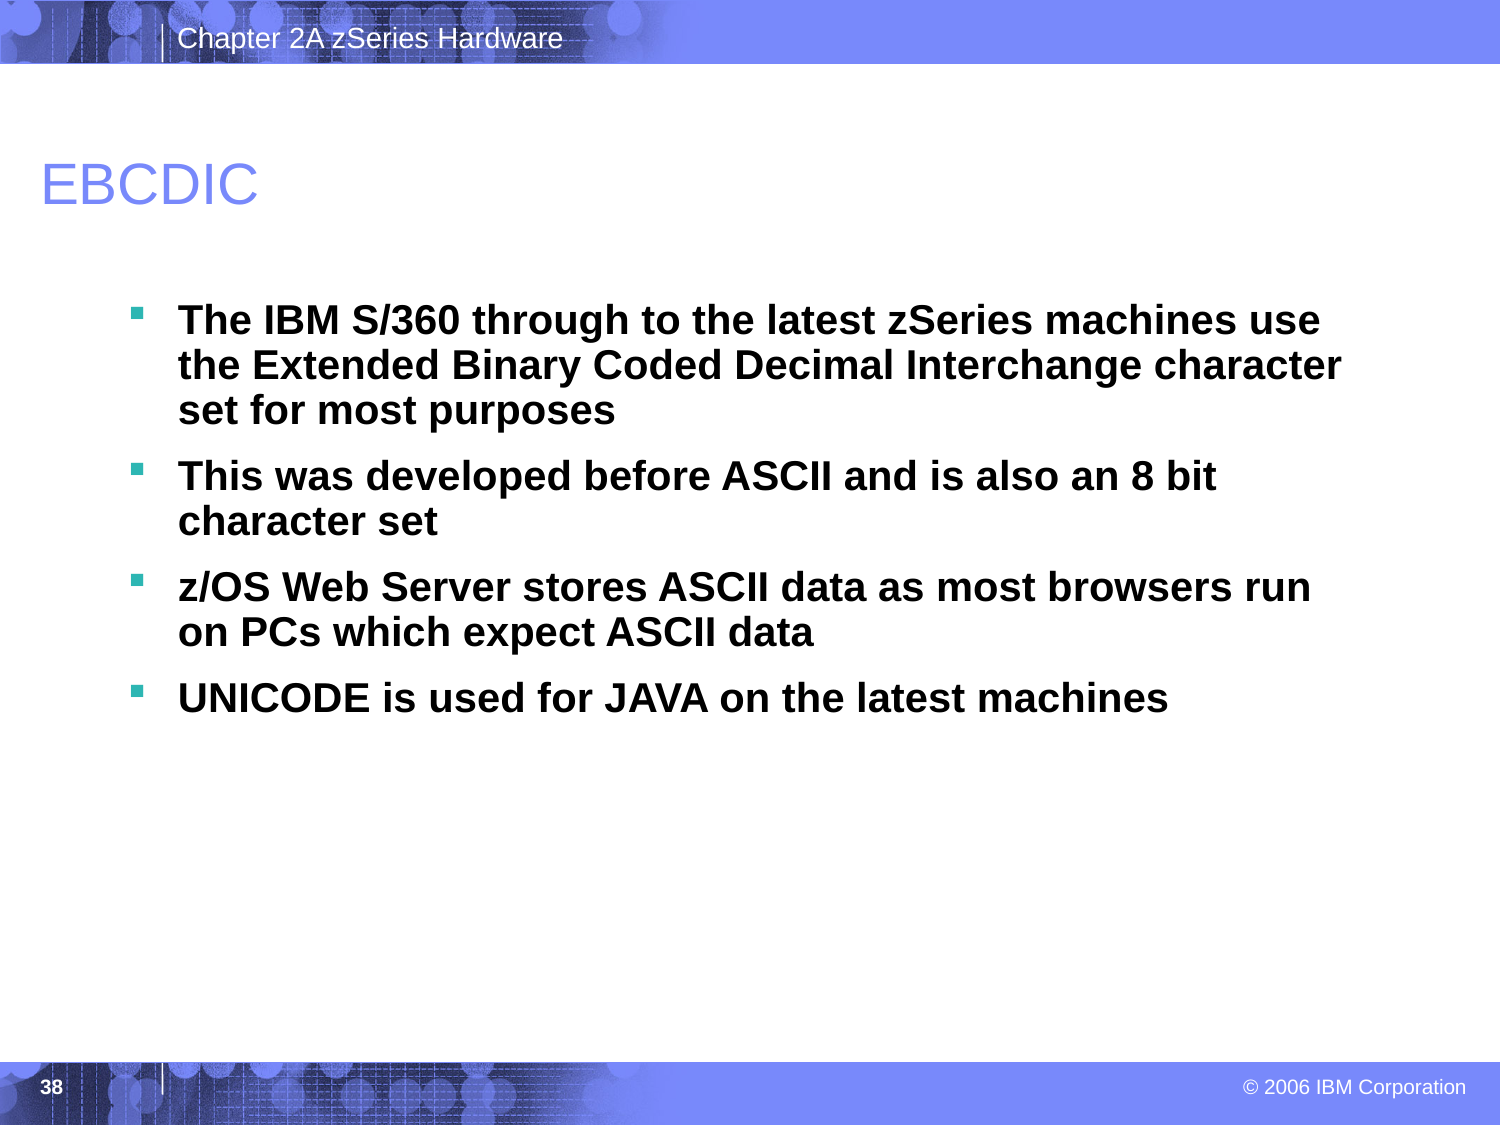

# EBCDIC
The IBM S/360 through to the latest zSeries machines use the Extended Binary Coded Decimal Interchange character set for most purposes
This was developed before ASCII and is also an 8 bit character set
z/OS Web Server stores ASCII data as most browsers run on PCs which expect ASCII data
UNICODE is used for JAVA on the latest machines
38